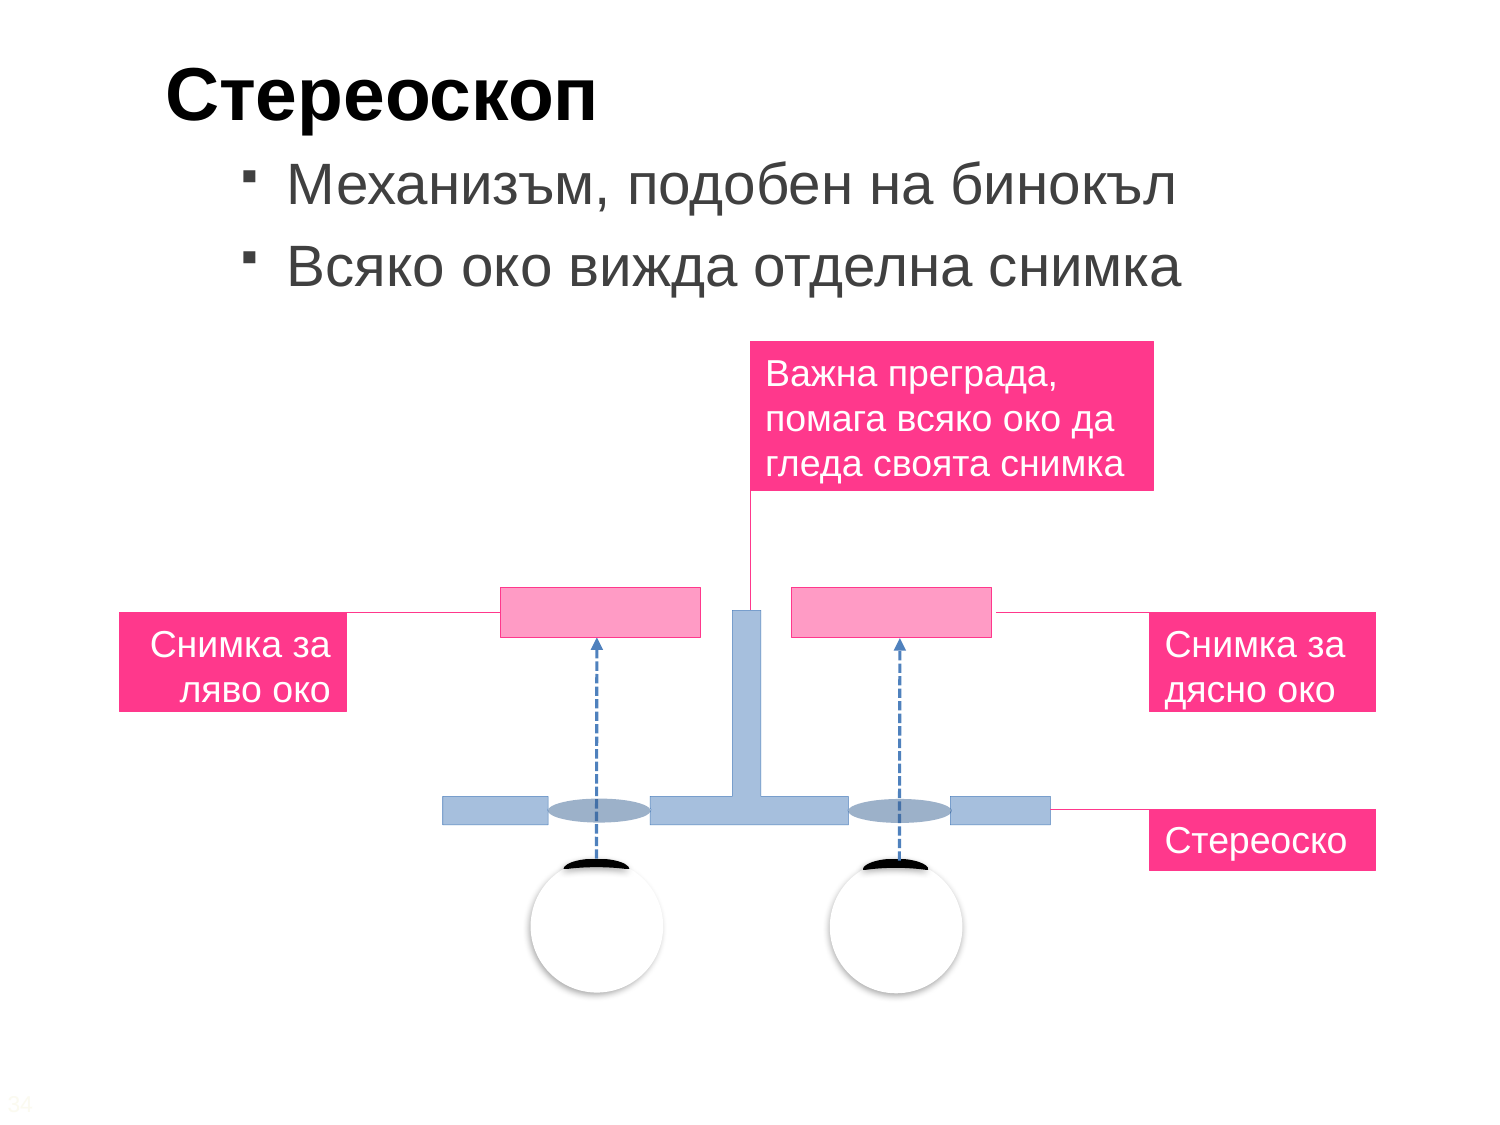

Стереоскоп
Механизъм, подобен на бинокъл
Всяко око вижда отделна снимка

Важна преграда, помага всяко око да гледа своята снимка

Снимка за ляво око
Снимка за дясно око

Стереоскоп